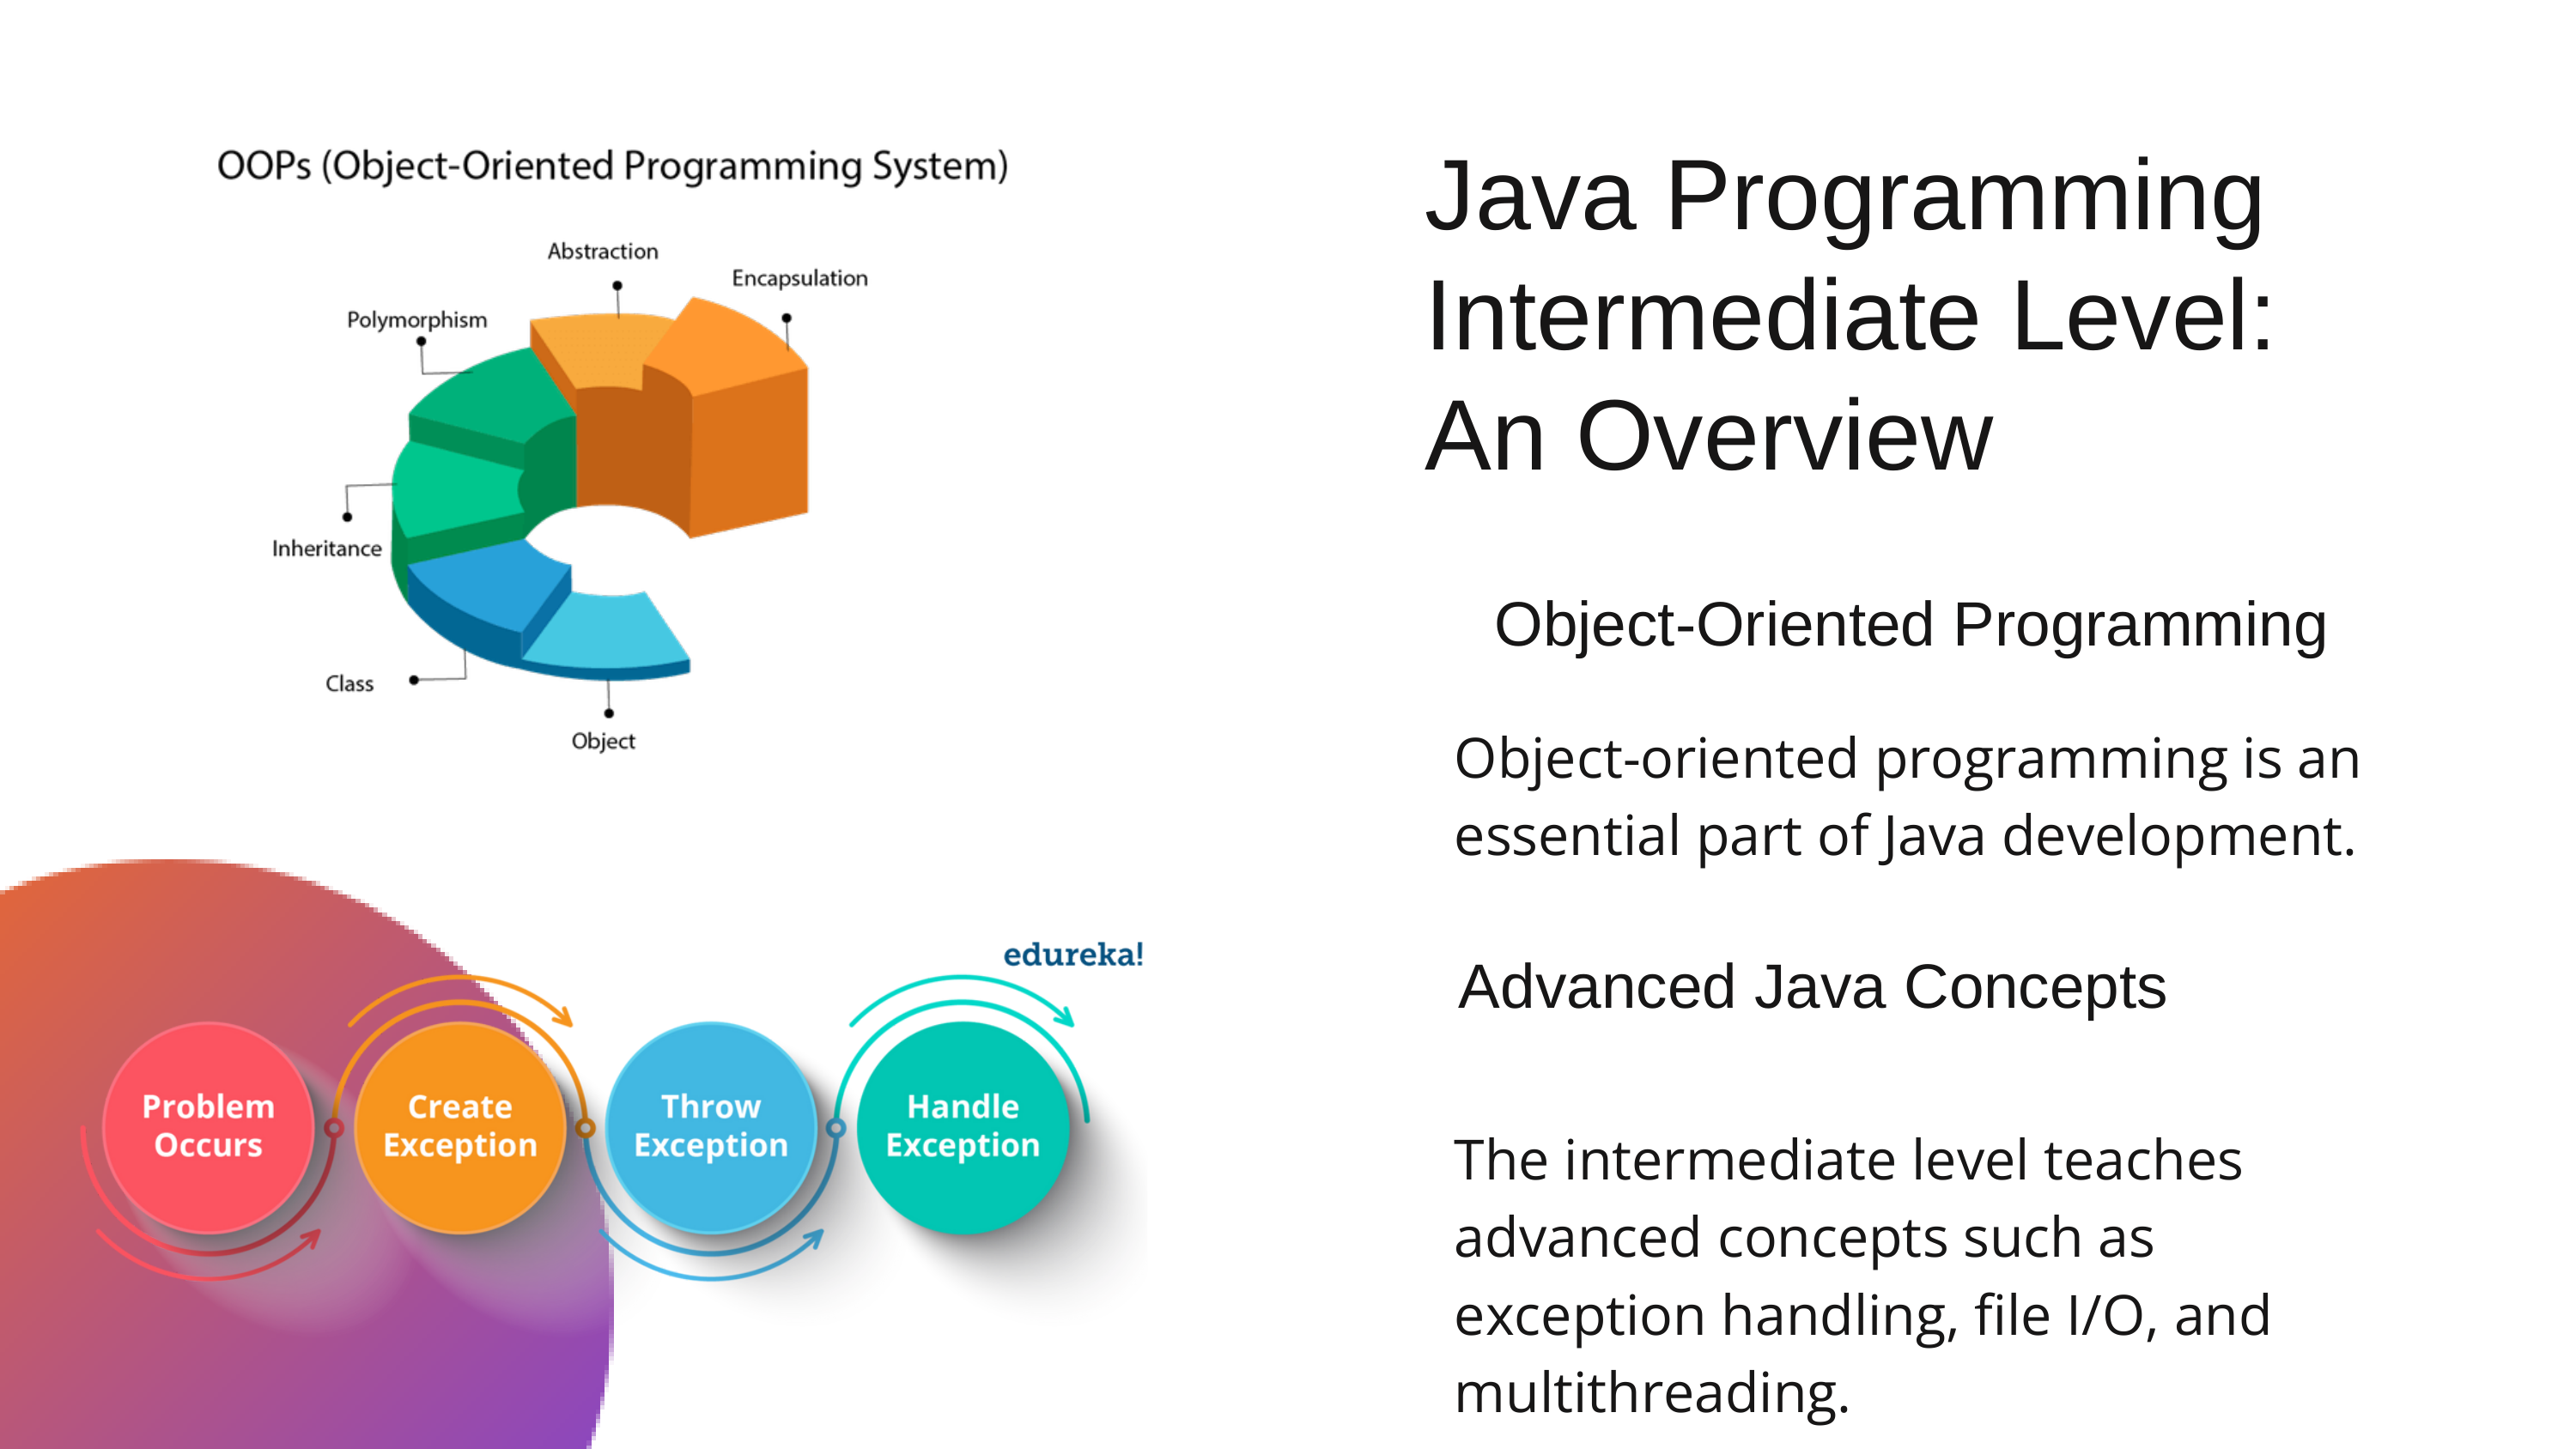

Java Programming Intermediate Level:
An Overview

Object-Oriented Programming
Object-oriented programming is an essential part of Java development.

Advanced Java Concepts

The intermediate level teaches advanced concepts such as exception handling, file I/O, and multithreading.